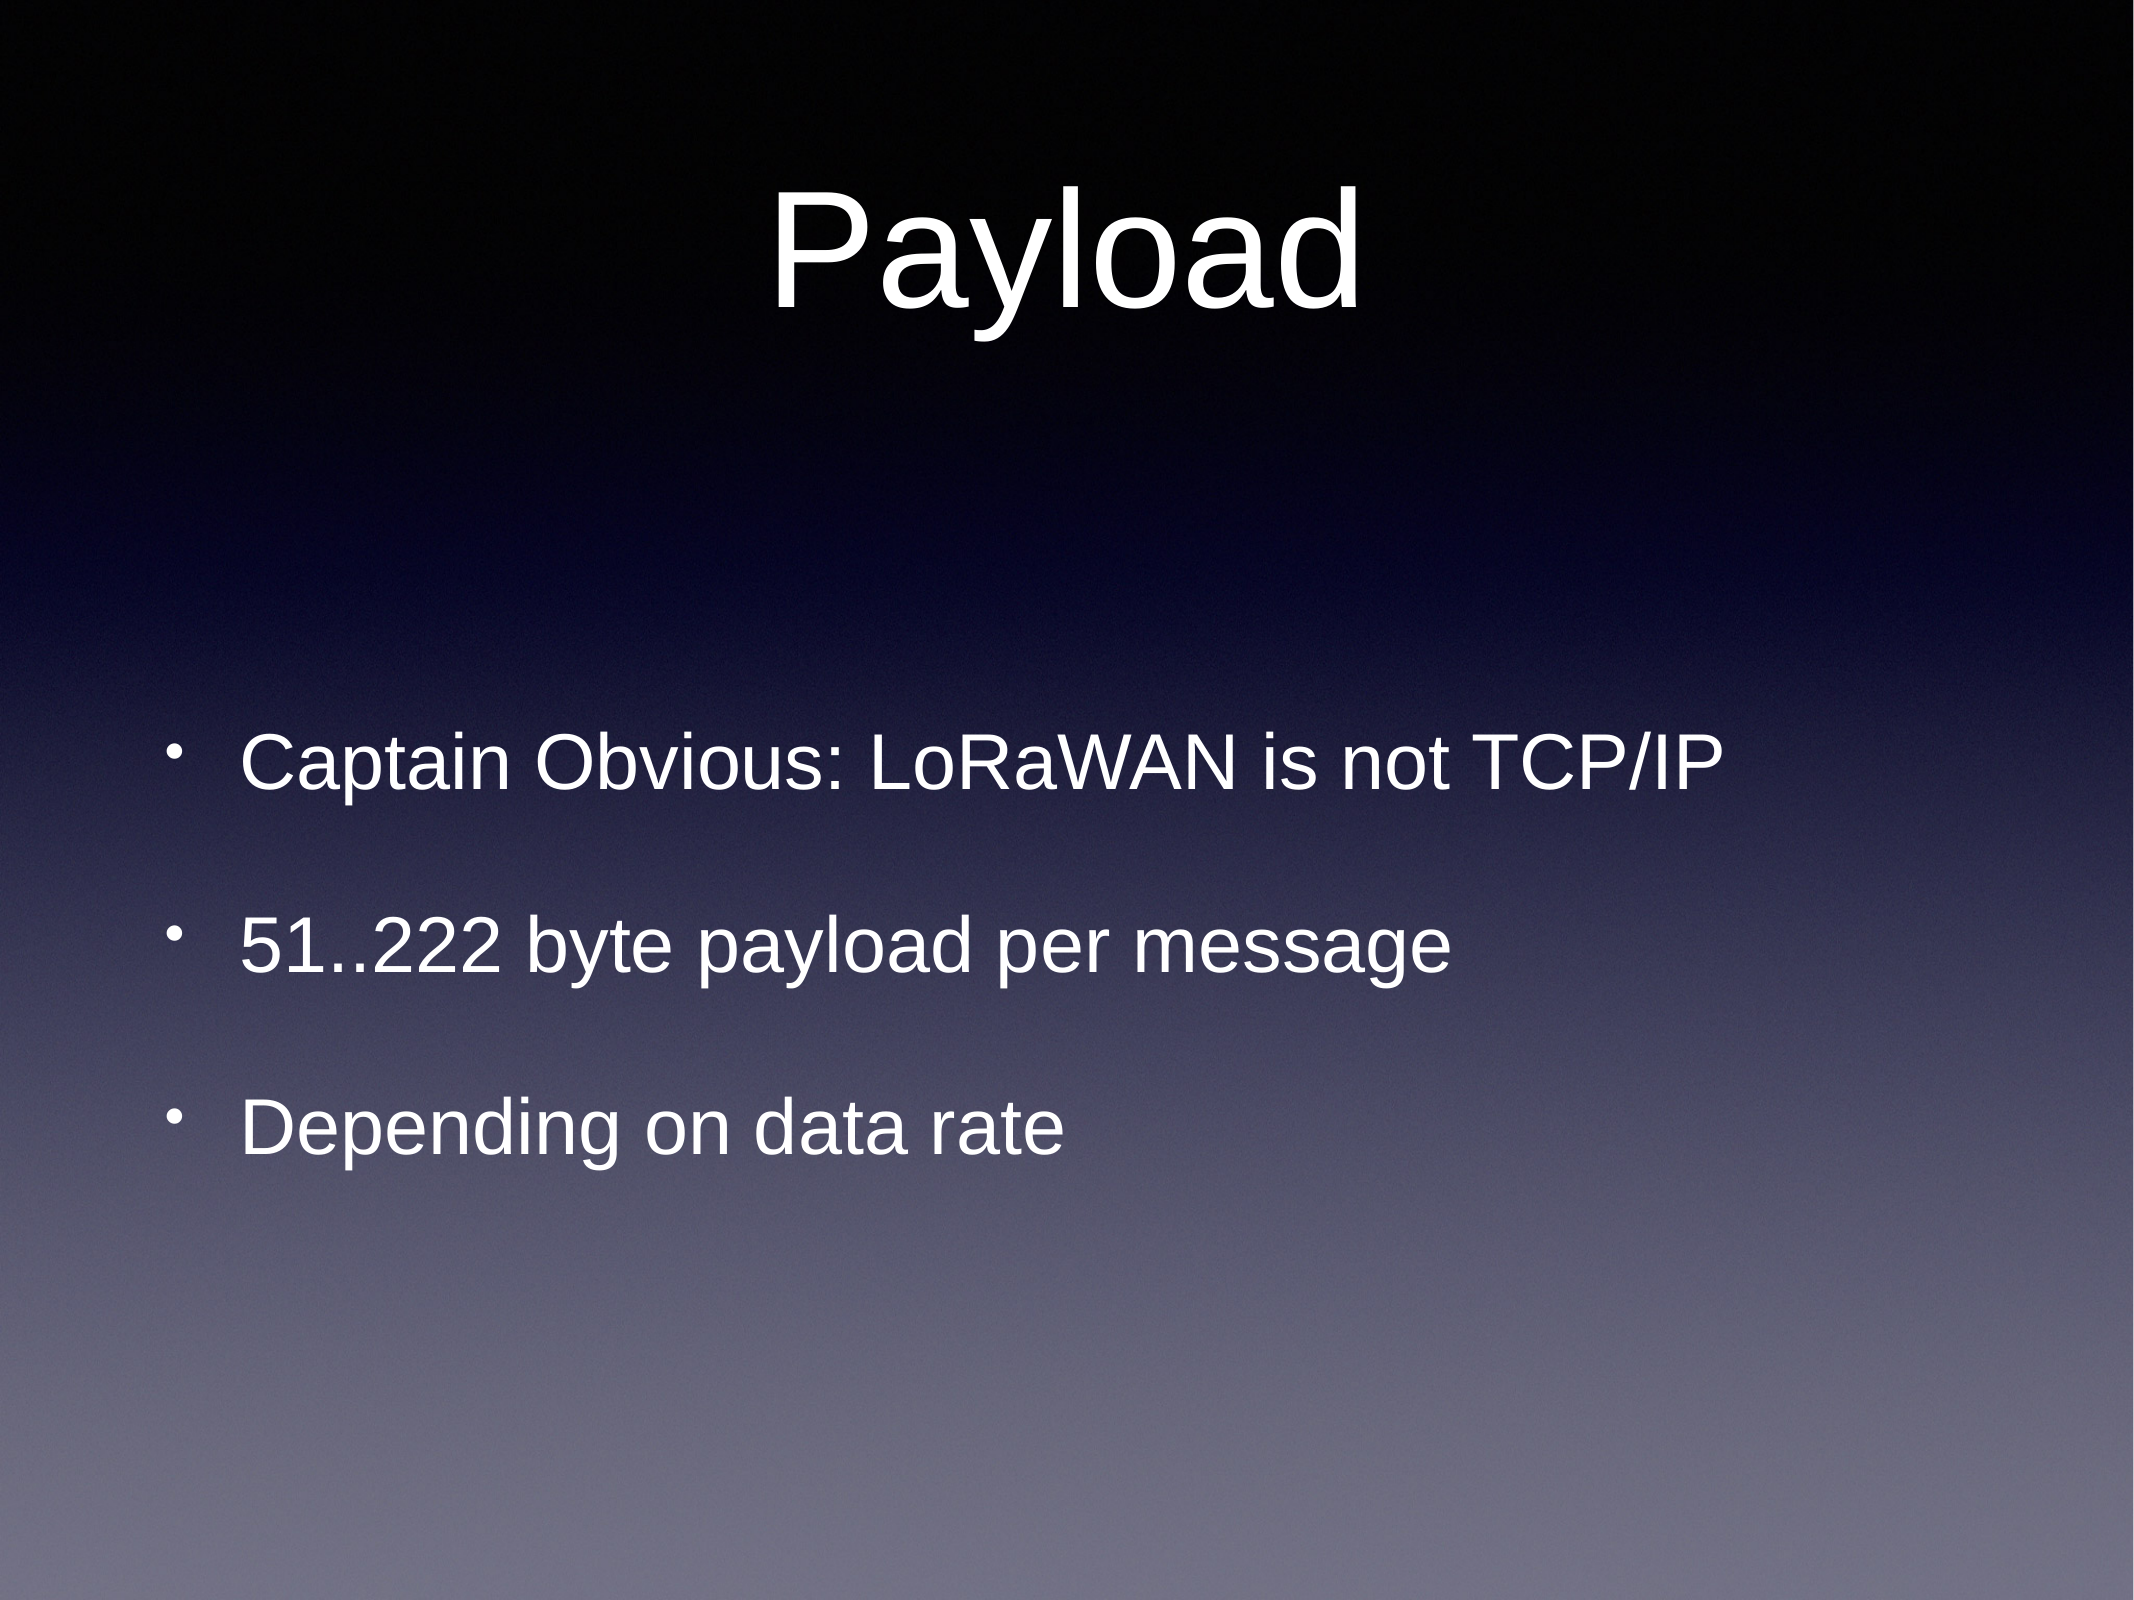

# Payload
Captain Obvious: LoRaWAN is not TCP/IP
51..222 byte payload per message
Depending on data rate